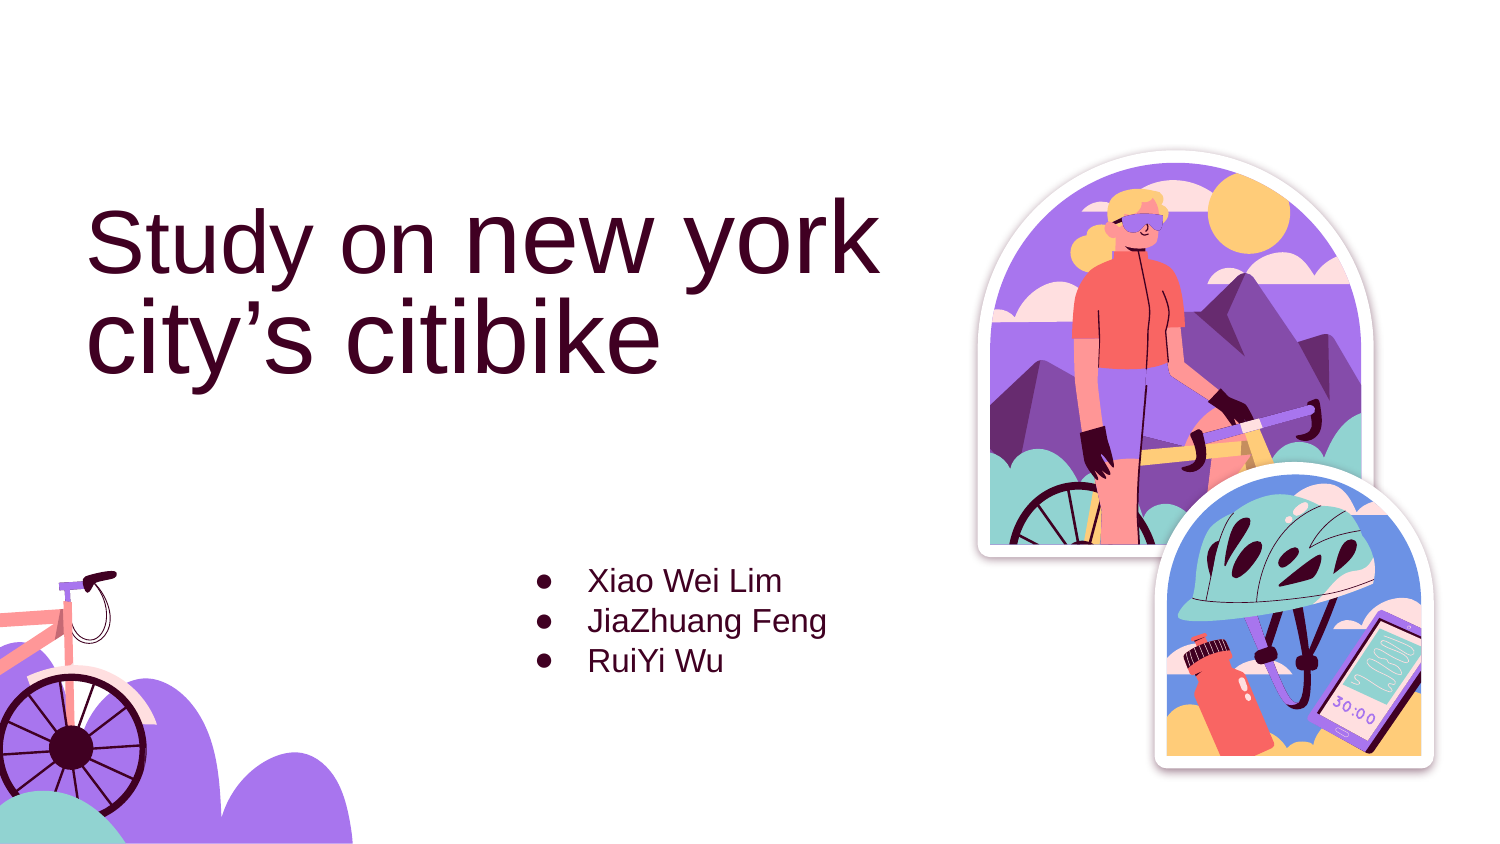

# Study on new york city’s citibike

Xiao Wei Lim
JiaZhuang Feng
RuiYi Wu